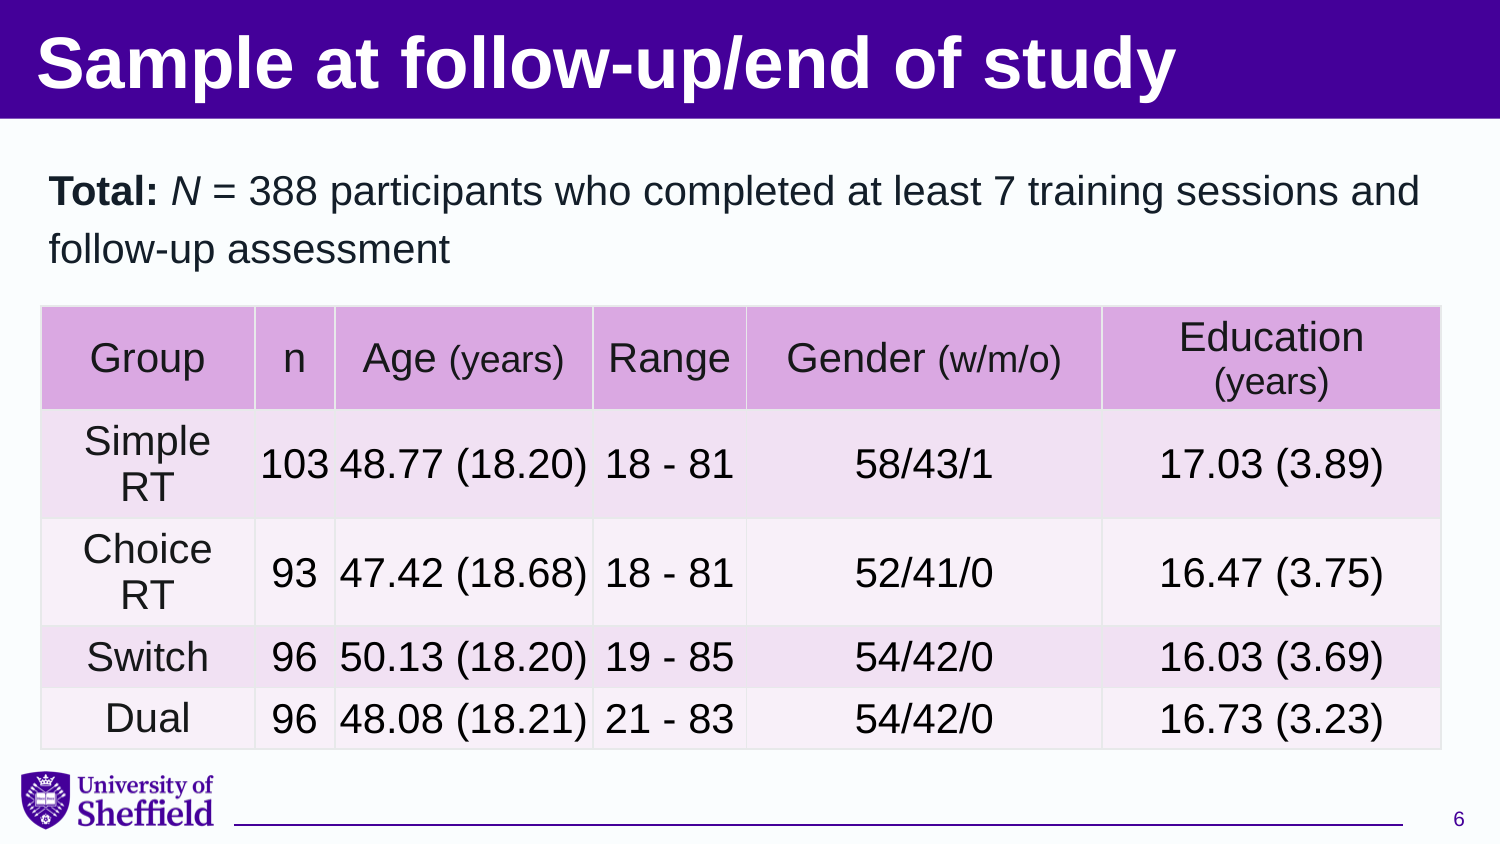

# Sample at follow-up/end of study
Total: N = 388 participants who completed at least 7 training sessions and follow-up assessment

| Group | n | Age (years) | Range | Gender (w/m/o) | Education (years) |
| --- | --- | --- | --- | --- | --- |
| Simple RT | 103 | 48.77 (18.20) | 18 - 81 | 58/43/1 | 17.03 (3.89) |
| Choice RT | 93 | 47.42 (18.68) | 18 - 81 | 52/41/0 | 16.47 (3.75) |
| Switch | 96 | 50.13 (18.20) | 19 - 85 | 54/42/0 | 16.03 (3.69) |
| Dual | 96 | 48.08 (18.21) | 21 - 83 | 54/42/0 | 16.73 (3.23) |
6